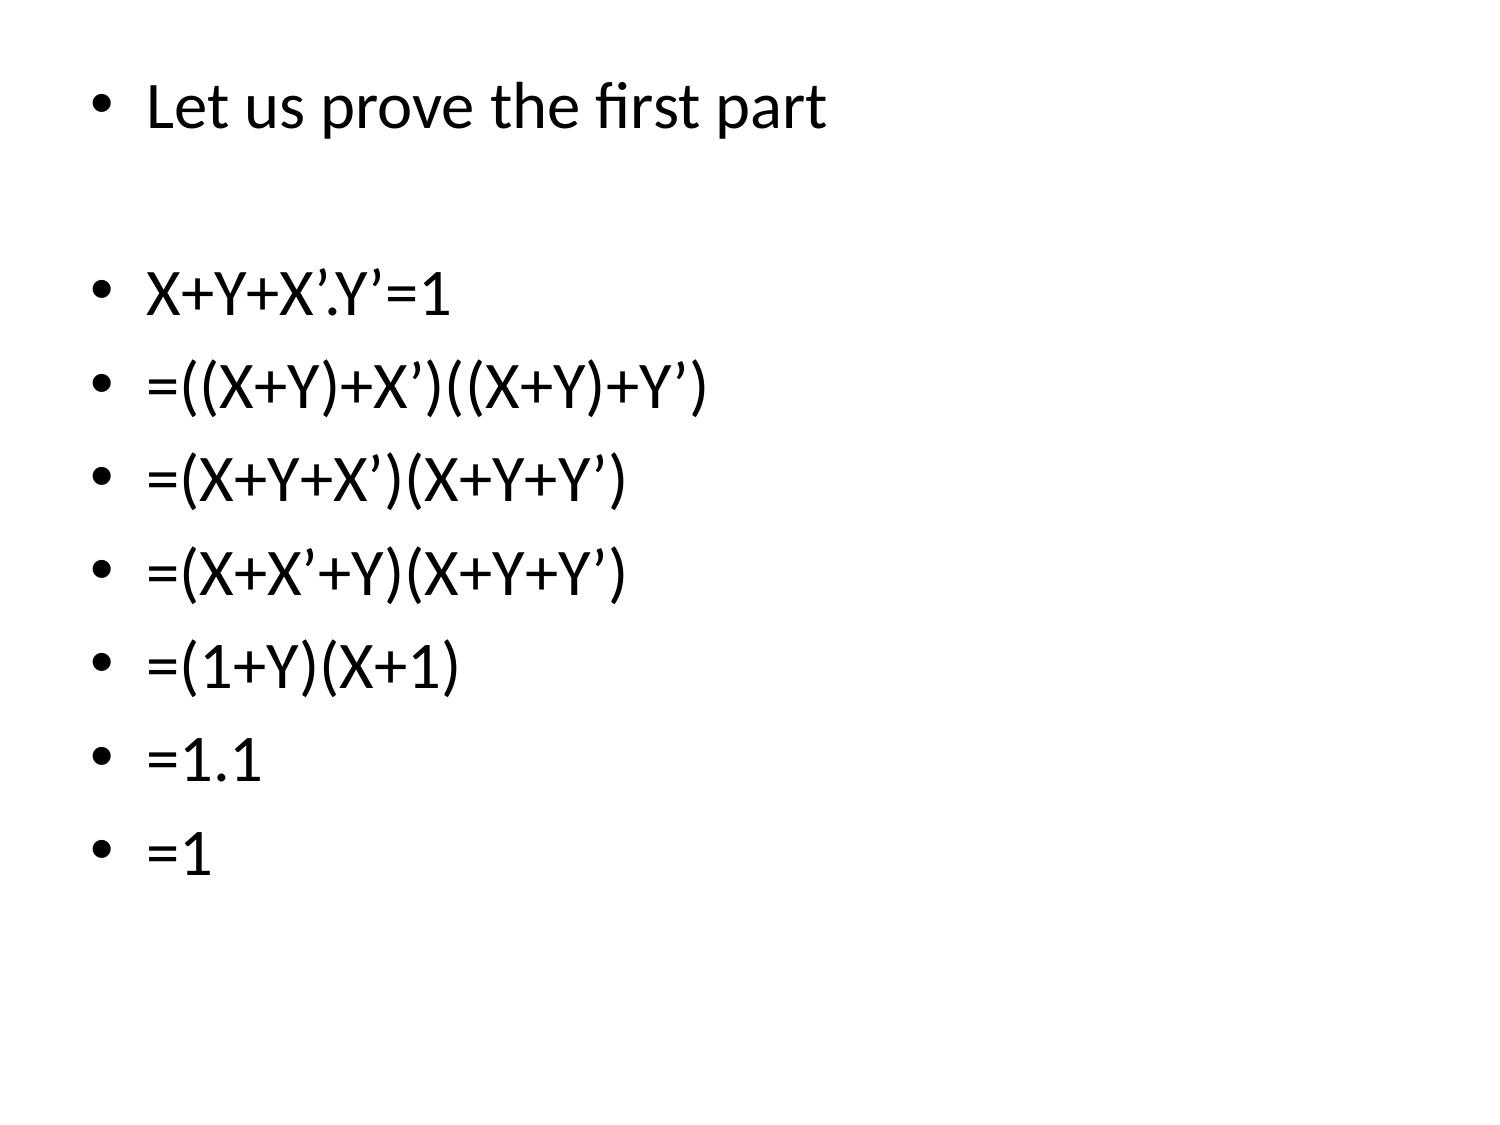

Let us prove the first part

X+Y+X’.Y’=1
=((X+Y)+X’)((X+Y)+Y’)
=(X+Y+X’)(X+Y+Y’)
=(X+X’+Y)(X+Y+Y’)
=(1+Y)(X+1)
=1.1
=1